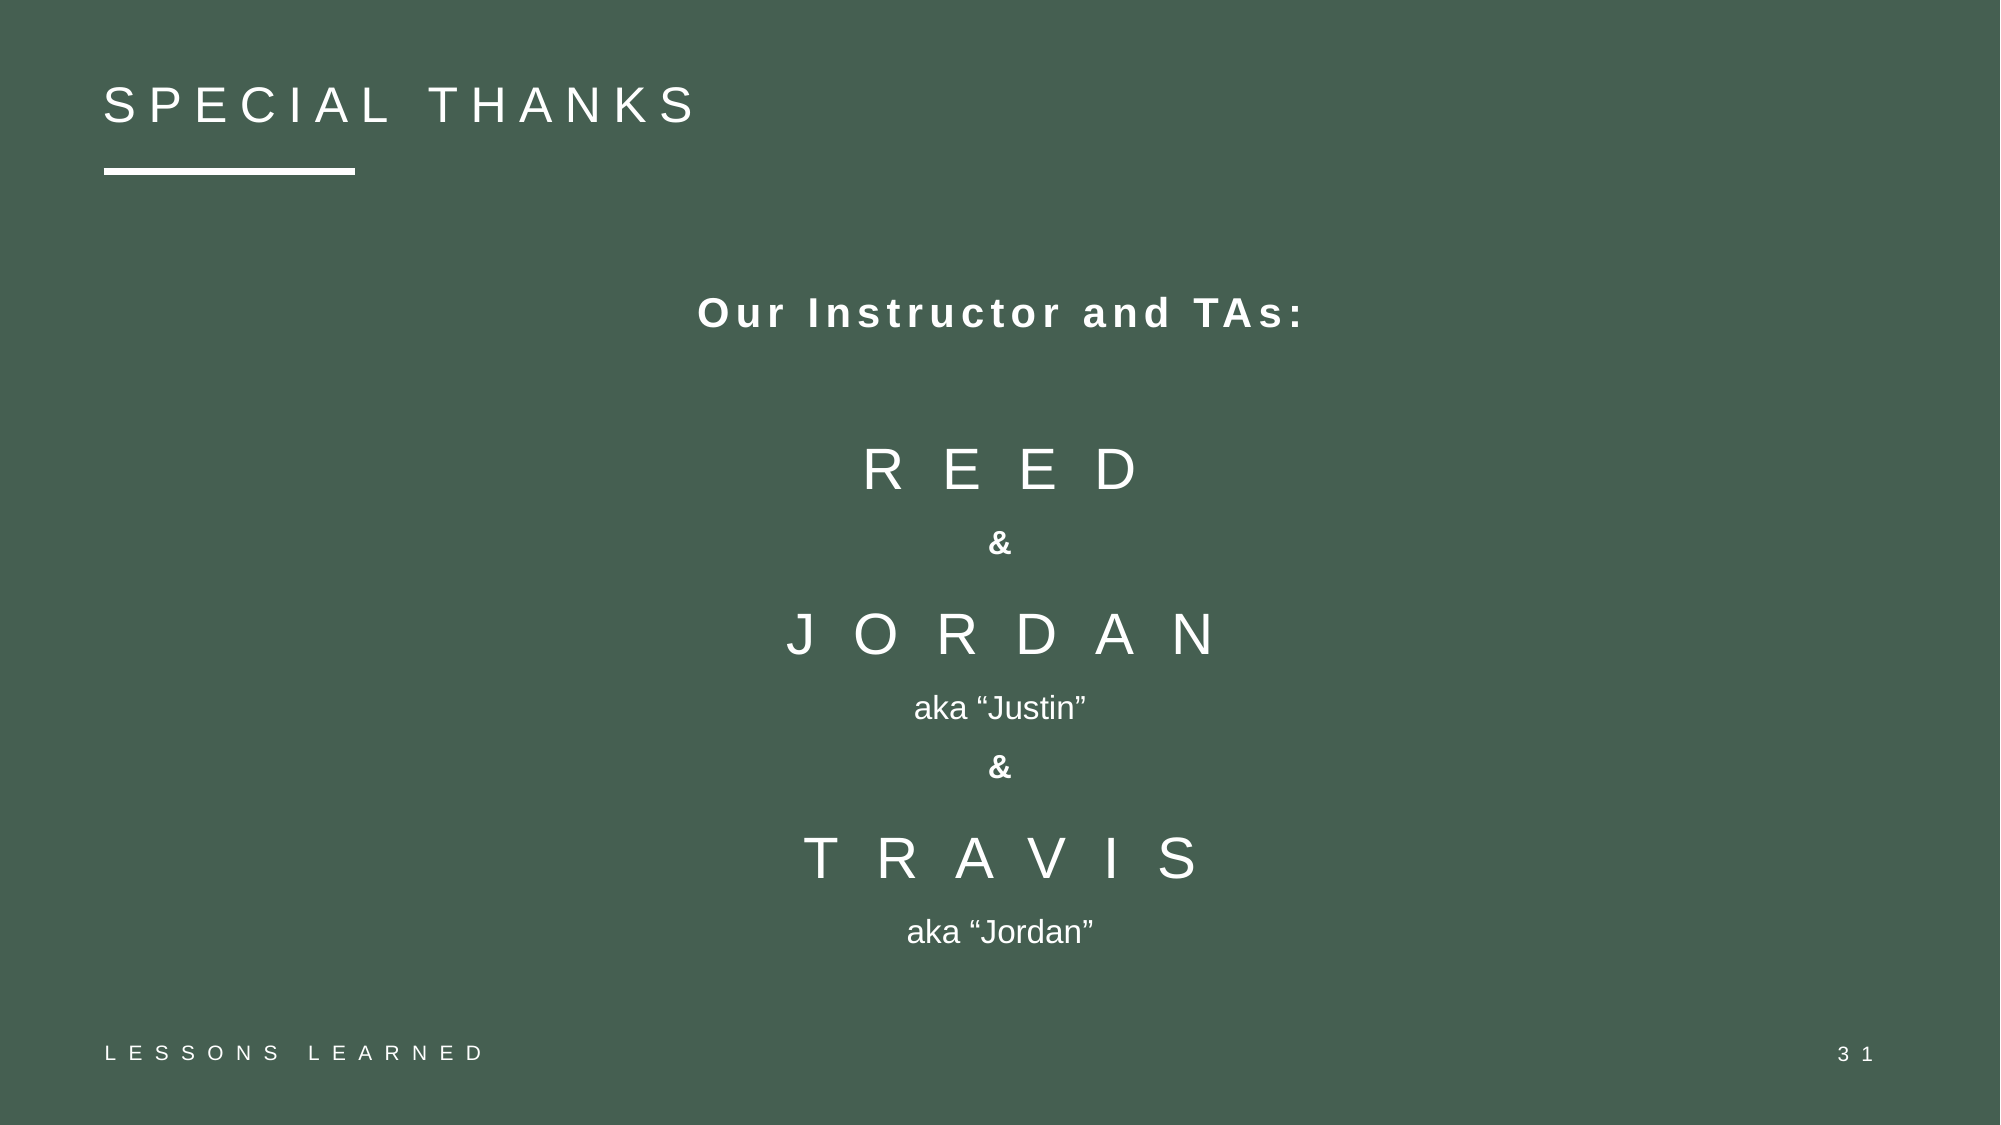

SPECIAL THANKS
Our Instructor and TAs:

REED
&
JORDAN
aka “Justin”
&
TRAVIS
aka “Jordan”
LESSONS LEARNED
31